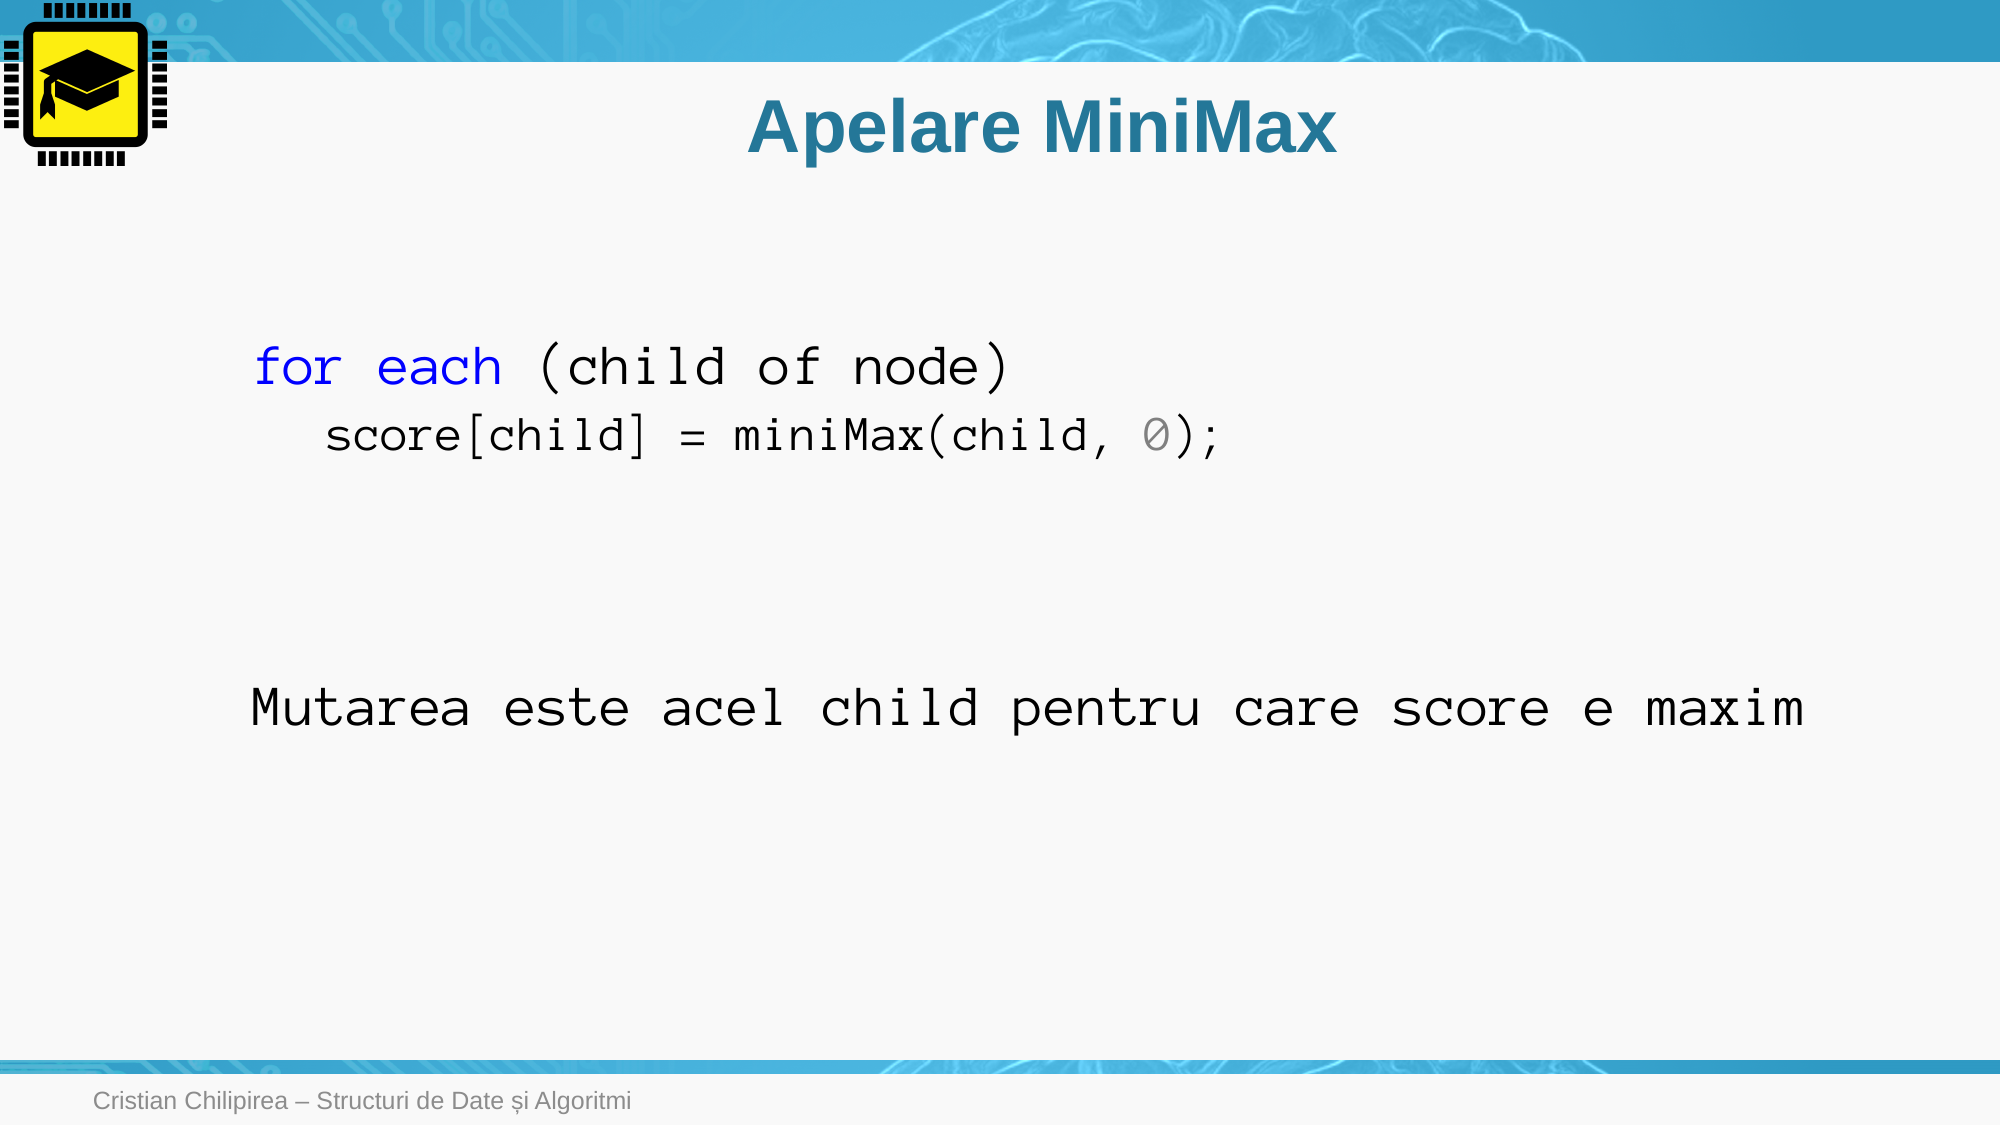

# Apelare MiniMax
for each (child of node)
score[child] = miniMax(child, 0);

Mutarea este acel child pentru care score e maxim
Cristian Chilipirea – Structuri de Date și Algoritmi